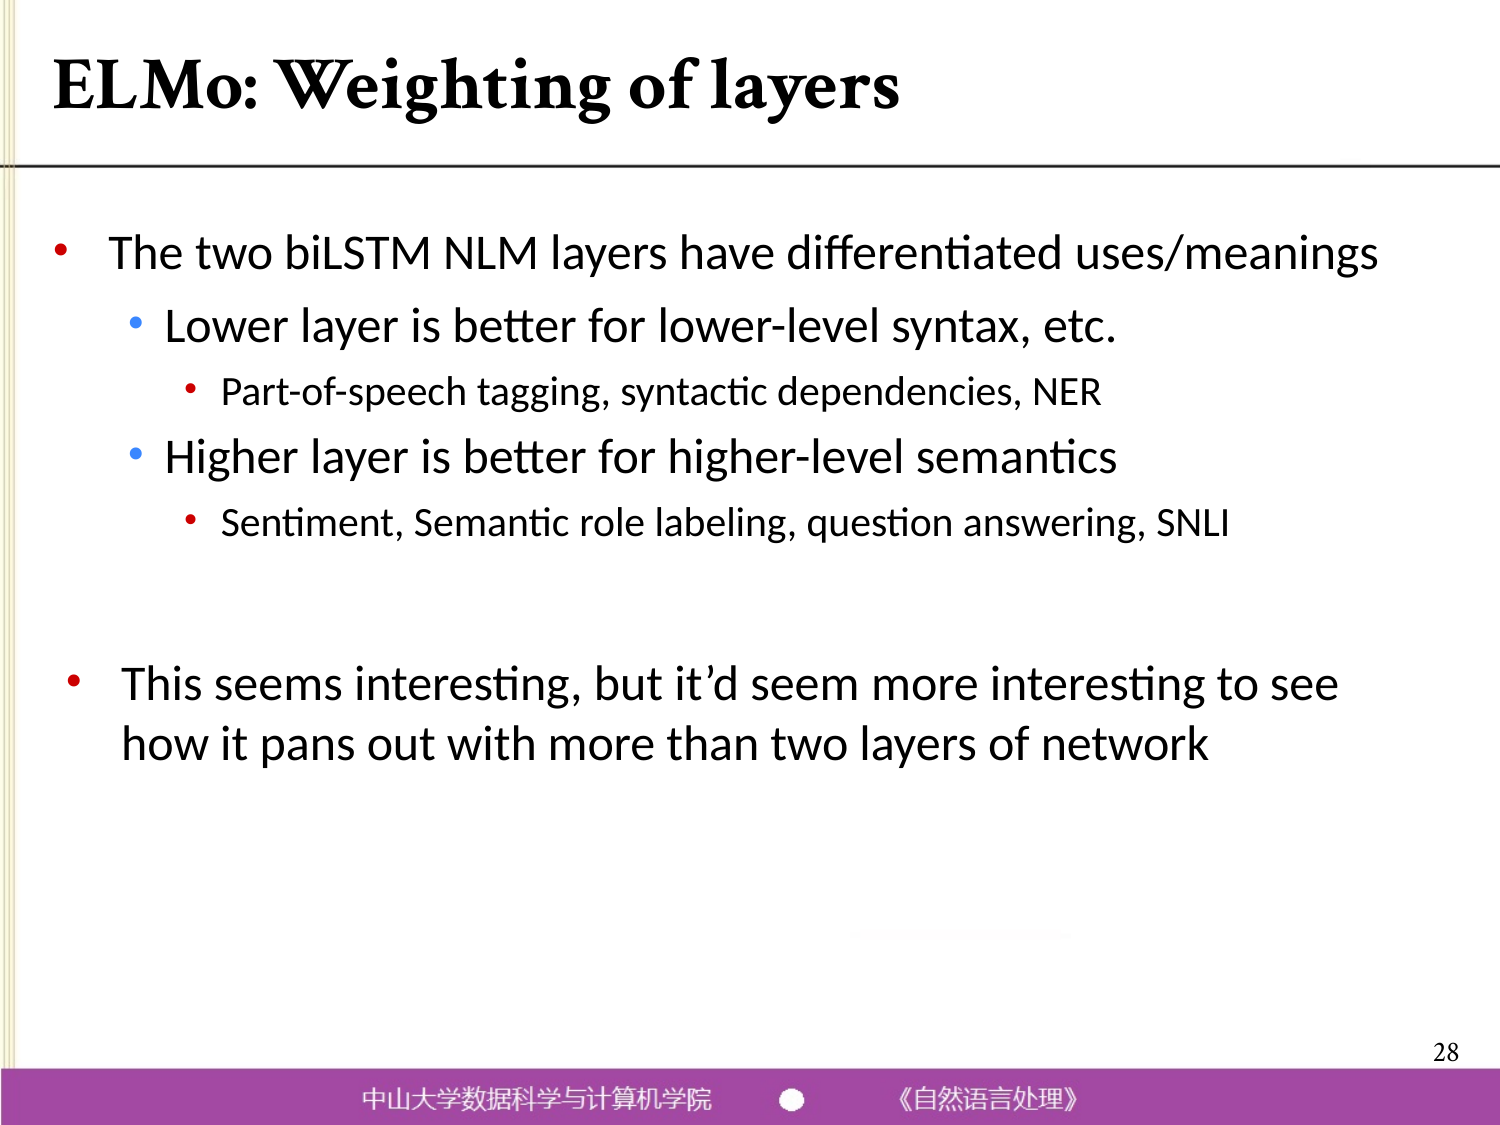

# ELMo: Weighting of layers
The two biLSTM NLM layers have differentiated uses/meanings
Lower layer is better for lower-level syntax, etc.
Part-of-speech tagging, syntactic dependencies, NER
Higher layer is better for higher-level semantics
Sentiment, Semantic role labeling, question answering, SNLI
This seems interesting, but it’d seem more interesting to see  how it pans out with more than two layers of network
28